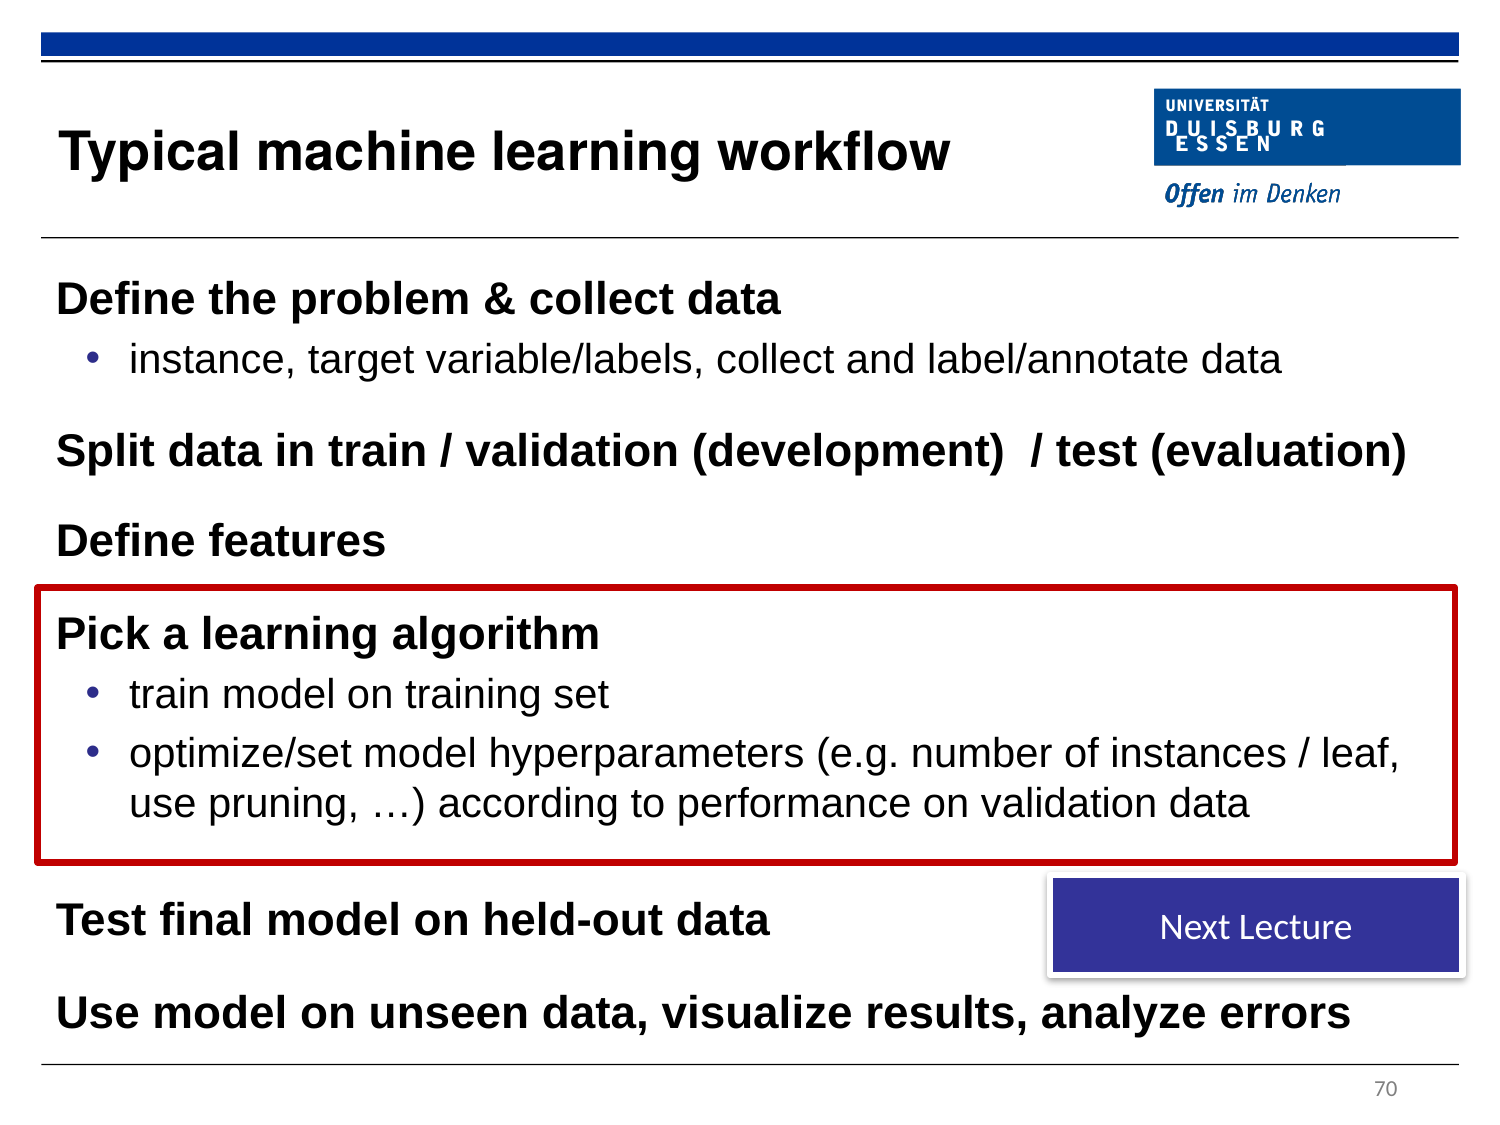

# Typical machine learning workflow
Define the problem & collect data
instance, target variable/labels, collect and label/annotate data

Split data in train / validation (development)  / test (evaluation)

Define features

Pick a learning algorithm
train model on training set
optimize/set model hyperparameters (e.g. number of instances / leaf, use pruning, …) according to performance on validation data

Test final model on held-out data

Use model on unseen data, visualize results, analyze errors

Next Lecture